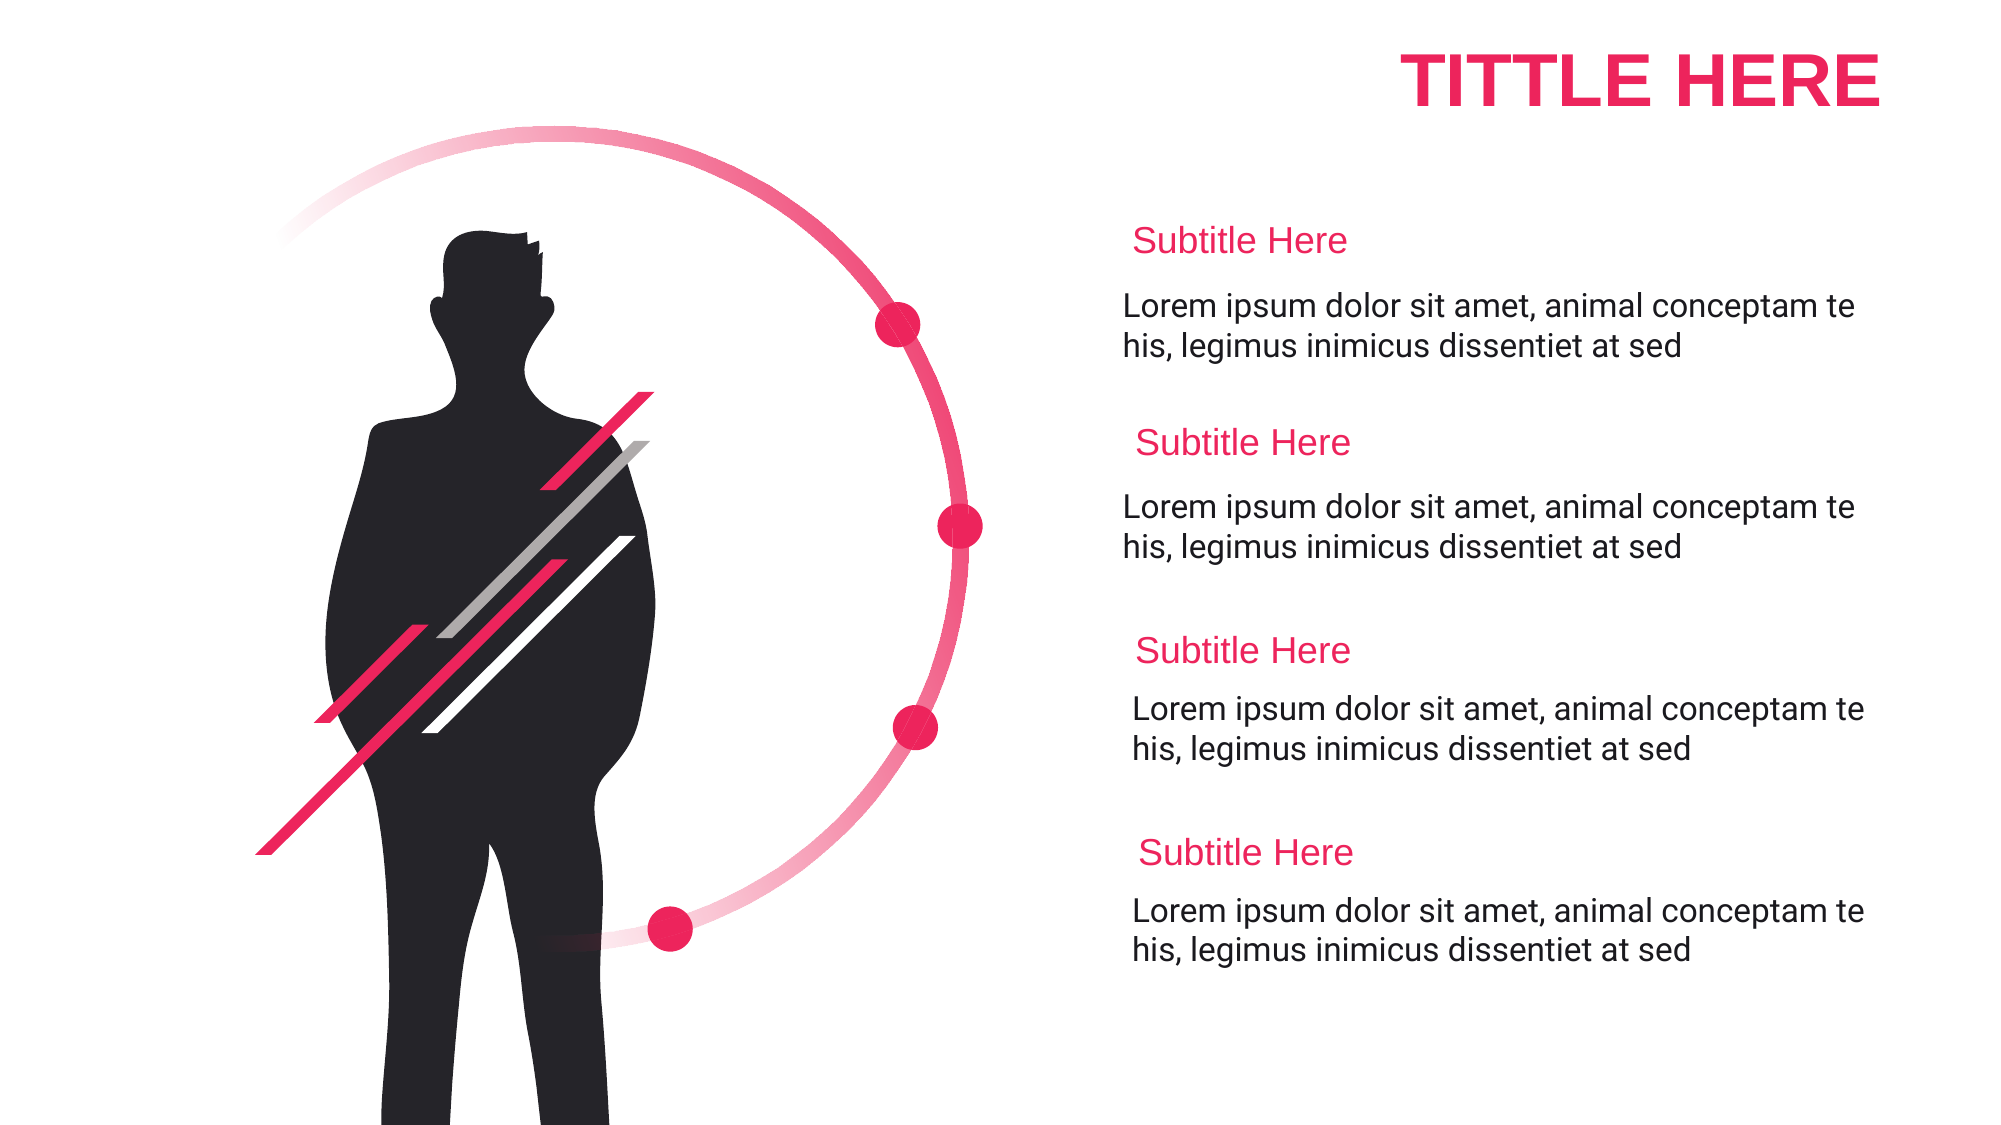

TITTLE HERE

Subtitle Here

Lorem ipsum dolor sit amet, animal conceptam te his, legimus inimicus dissentiet at sed

Subtitle Here

Lorem ipsum dolor sit amet, animal conceptam te his, legimus inimicus dissentiet at sed

Subtitle Here

Lorem ipsum dolor sit amet, animal conceptam te his, legimus inimicus dissentiet at sed

Subtitle Here
Lorem ipsum dolor sit amet, animal conceptam te his, legimus inimicus dissentiet at sed